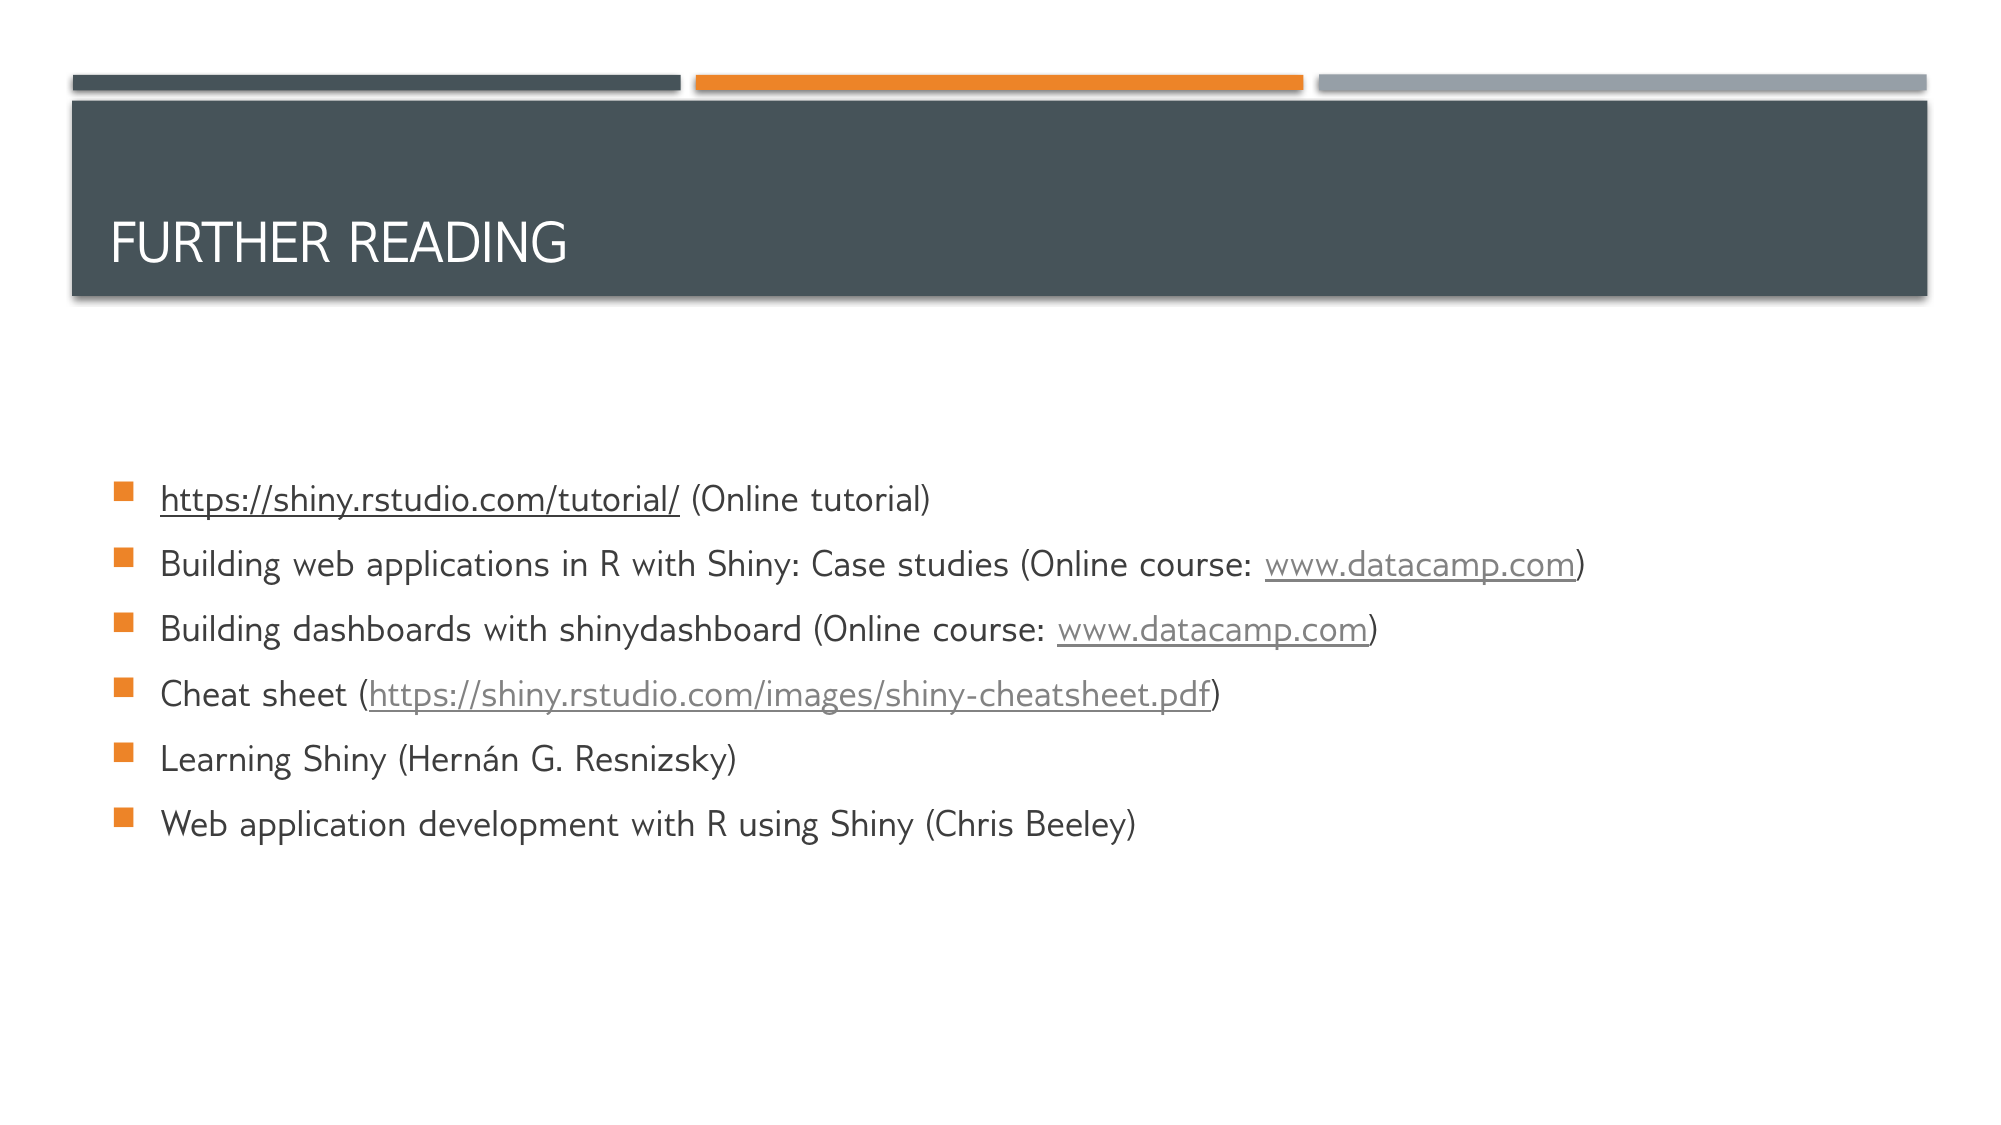

# Further reading
https://shiny.rstudio.com/tutorial/ (Online tutorial)
Building web applications in R with Shiny: Case studies (Online course: www.datacamp.com)
Building dashboards with shinydashboard (Online course: www.datacamp.com)
Cheat sheet (https://shiny.rstudio.com/images/shiny-cheatsheet.pdf)
Learning Shiny (Hernán G. Resnizsky)
Web application development with R using Shiny (Chris Beeley)